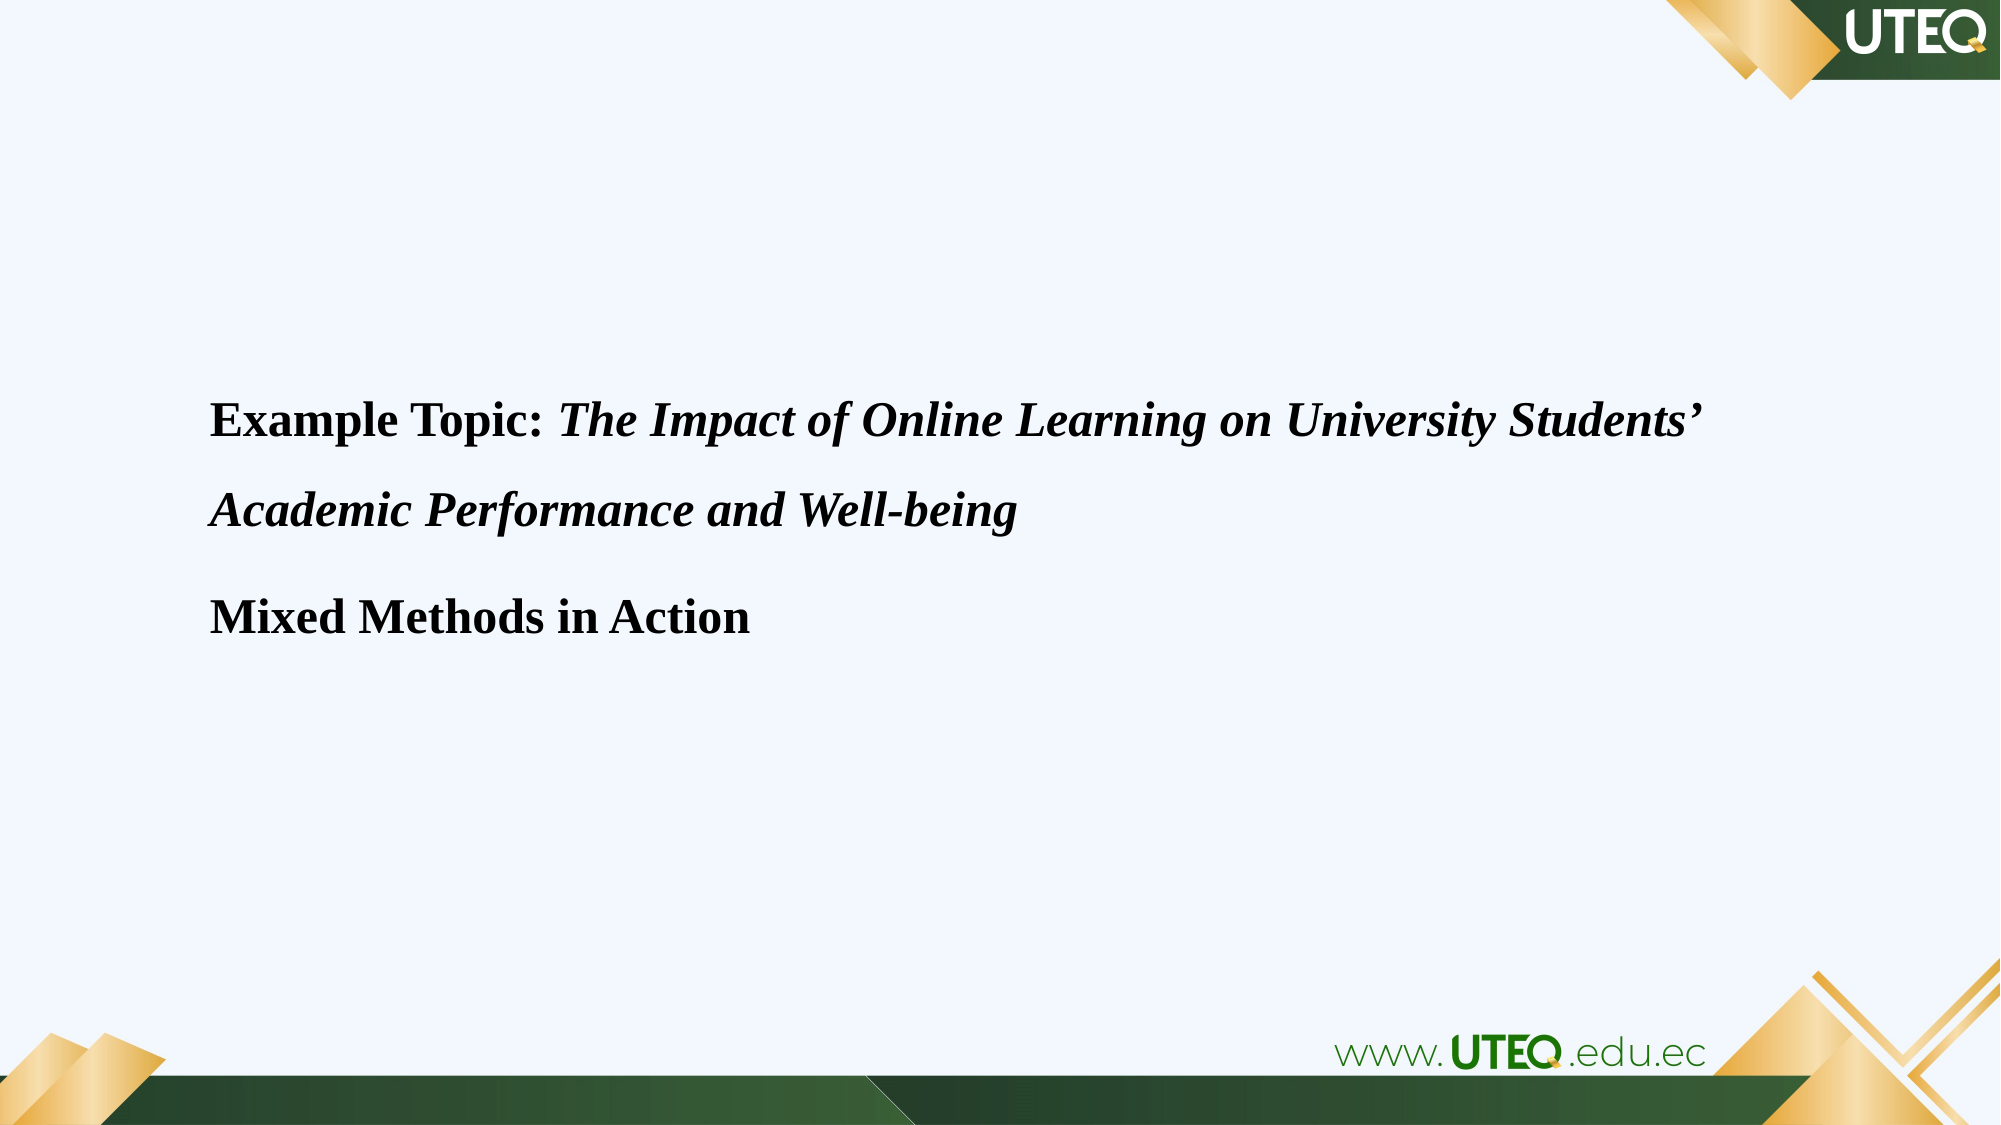

Example Topic: The Impact of Online Learning on University Students’ Academic Performance and Well-being
Mixed Methods in Action